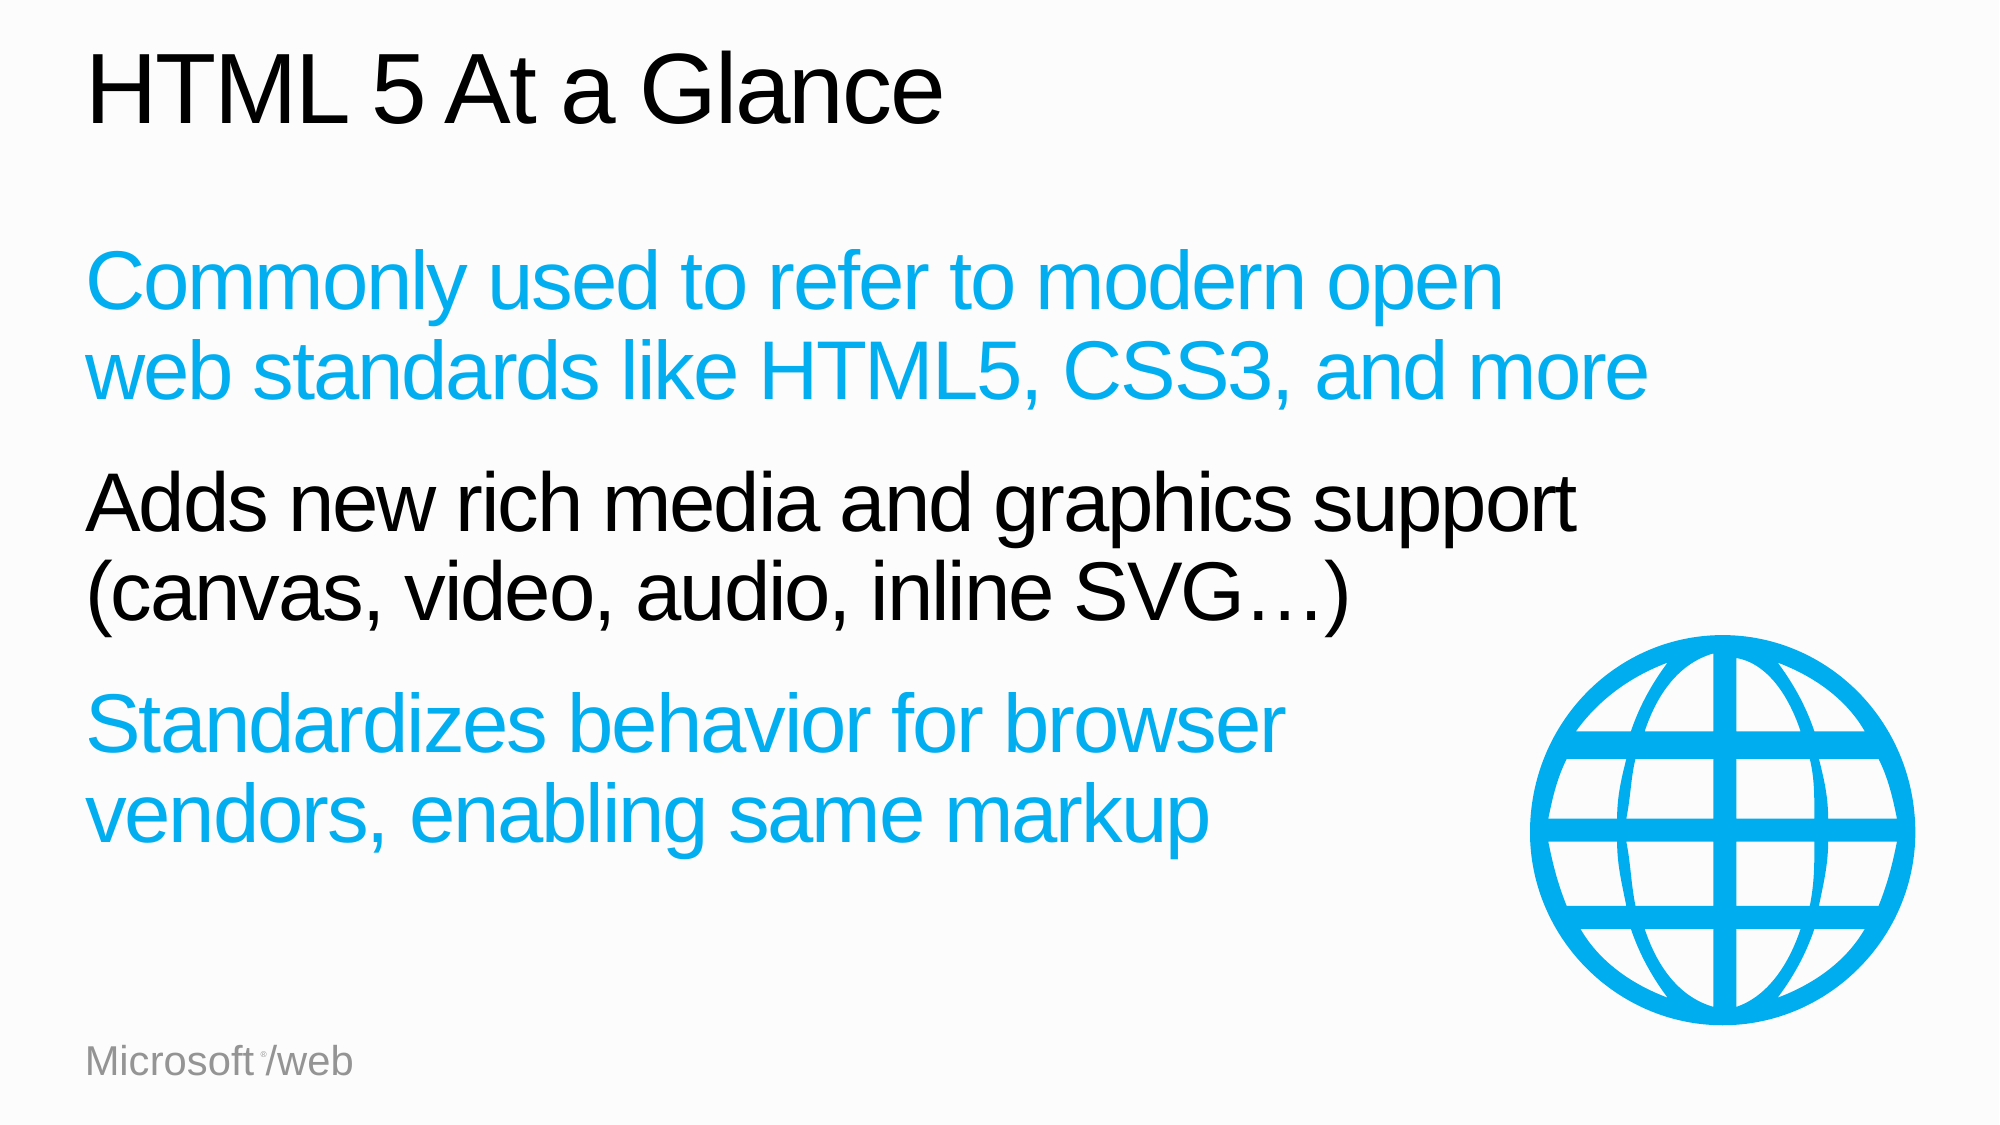

# HTML 5 At a Glance
Commonly used to refer to modern open
web standards like HTML5, CSS3, and more
Adds new rich media and graphics support
(canvas, video, audio, inline SVG…)
Standardizes behavior for browser
vendors, enabling same markup